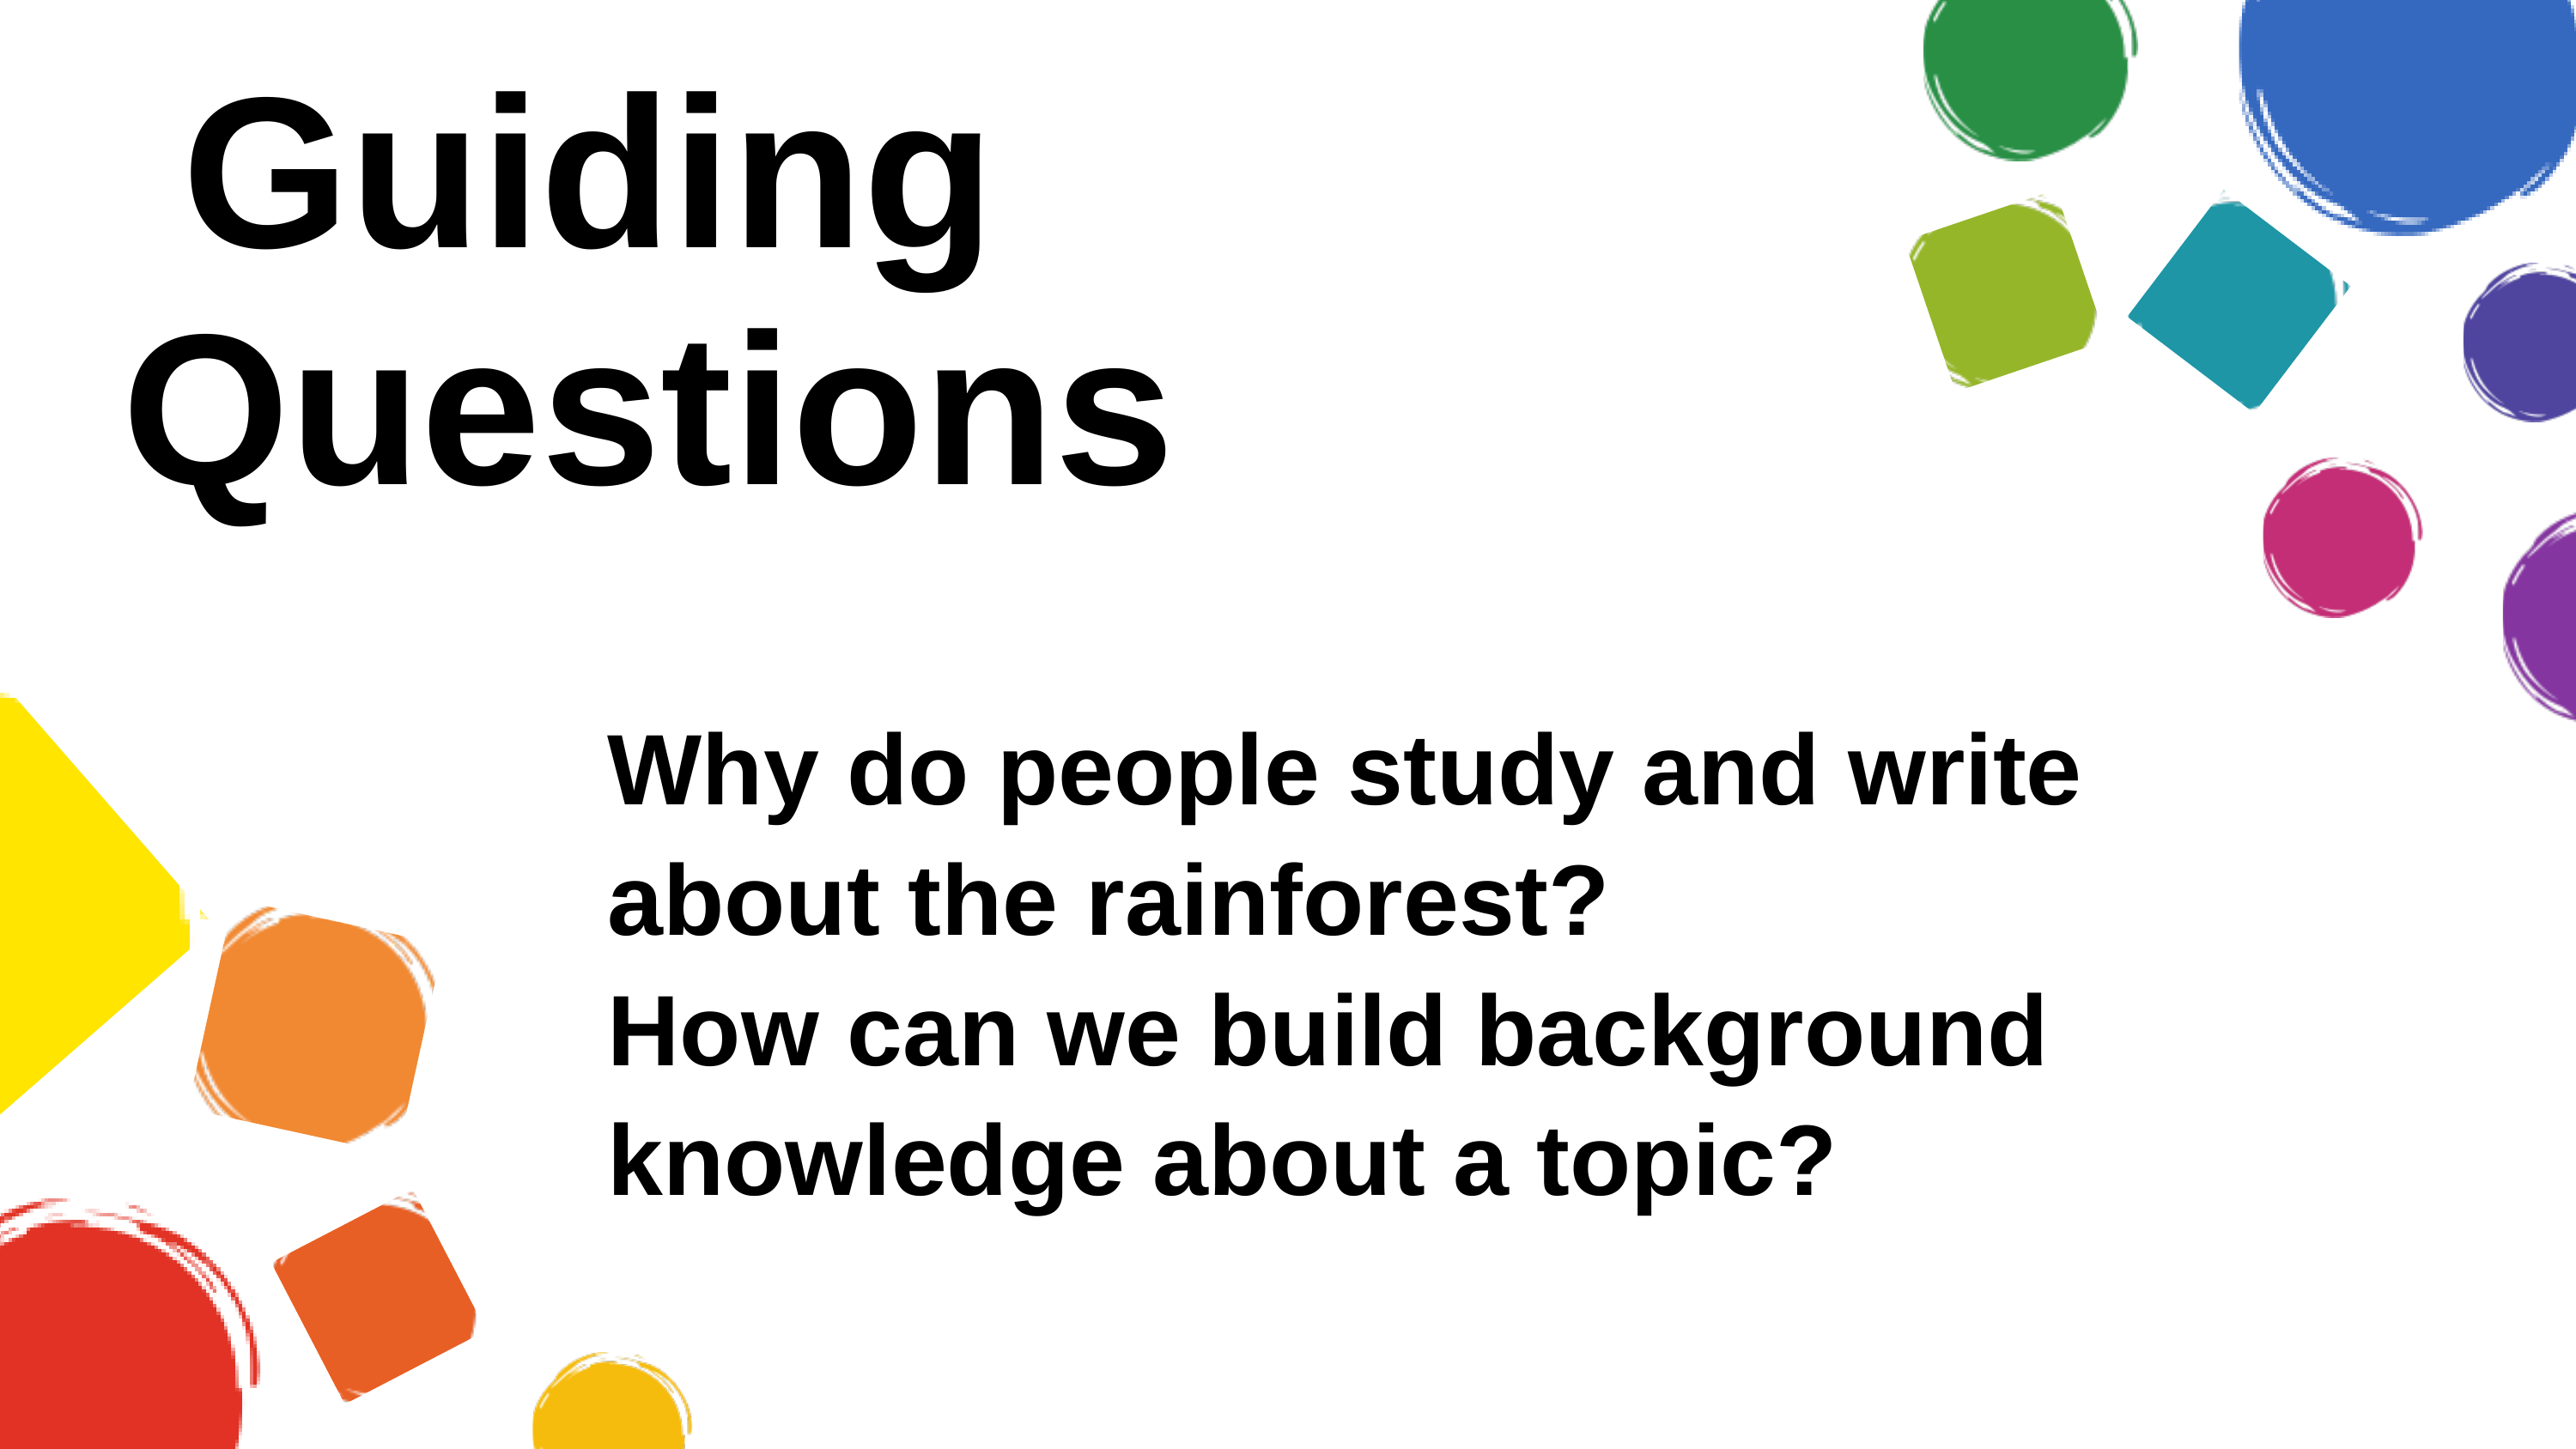

Guiding Questions

Why do people study and write about the rainforest?
How can we build background knowledge about a topic?